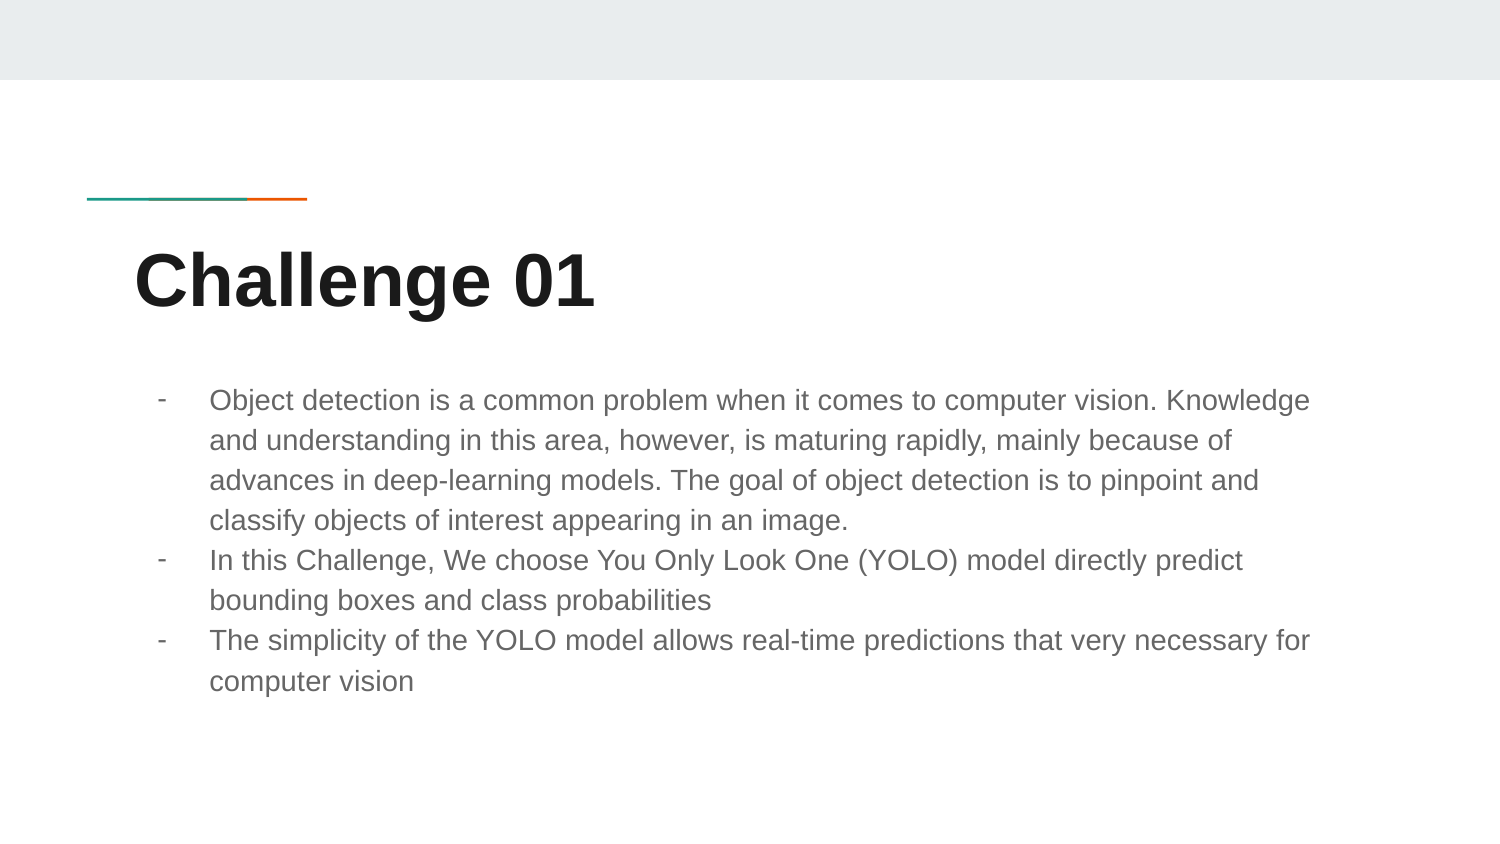

# Challenge 01
Object detection is a common problem when it comes to computer vision. Knowledge and understanding in this area, however, is maturing rapidly, mainly because of advances in deep-learning models. The goal of object detection is to pinpoint and classify objects of interest appearing in an image.
In this Challenge, We choose You Only Look One (YOLO) model directly predict bounding boxes and class probabilities
The simplicity of the YOLO model allows real-time predictions that very necessary for computer vision